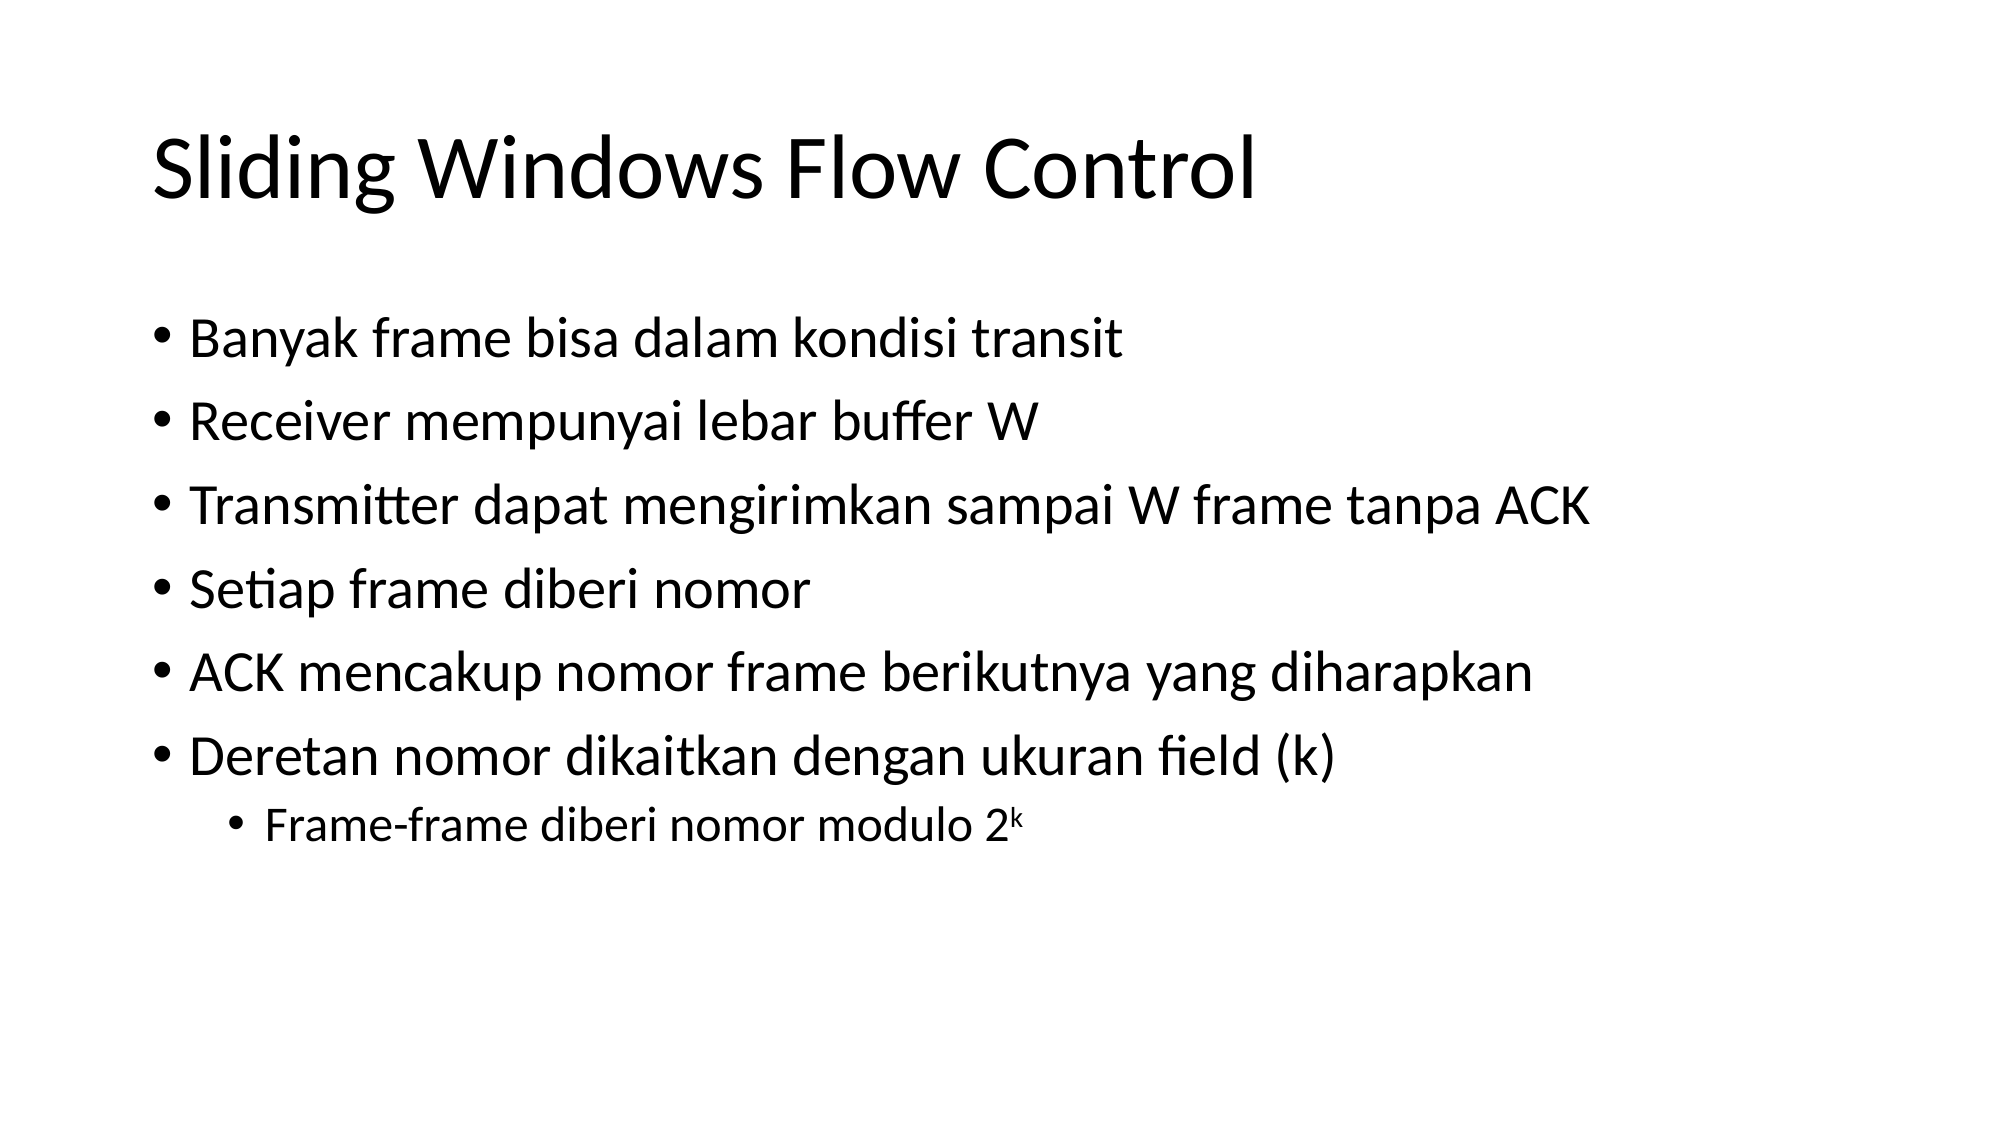

# Sliding Windows Flow Control
Banyak frame bisa dalam kondisi transit
Receiver mempunyai lebar buffer W
Transmitter dapat mengirimkan sampai W frame tanpa ACK
Setiap frame diberi nomor
ACK mencakup nomor frame berikutnya yang diharapkan
Deretan nomor dikaitkan dengan ukuran field (k)
Frame-frame diberi nomor modulo 2k